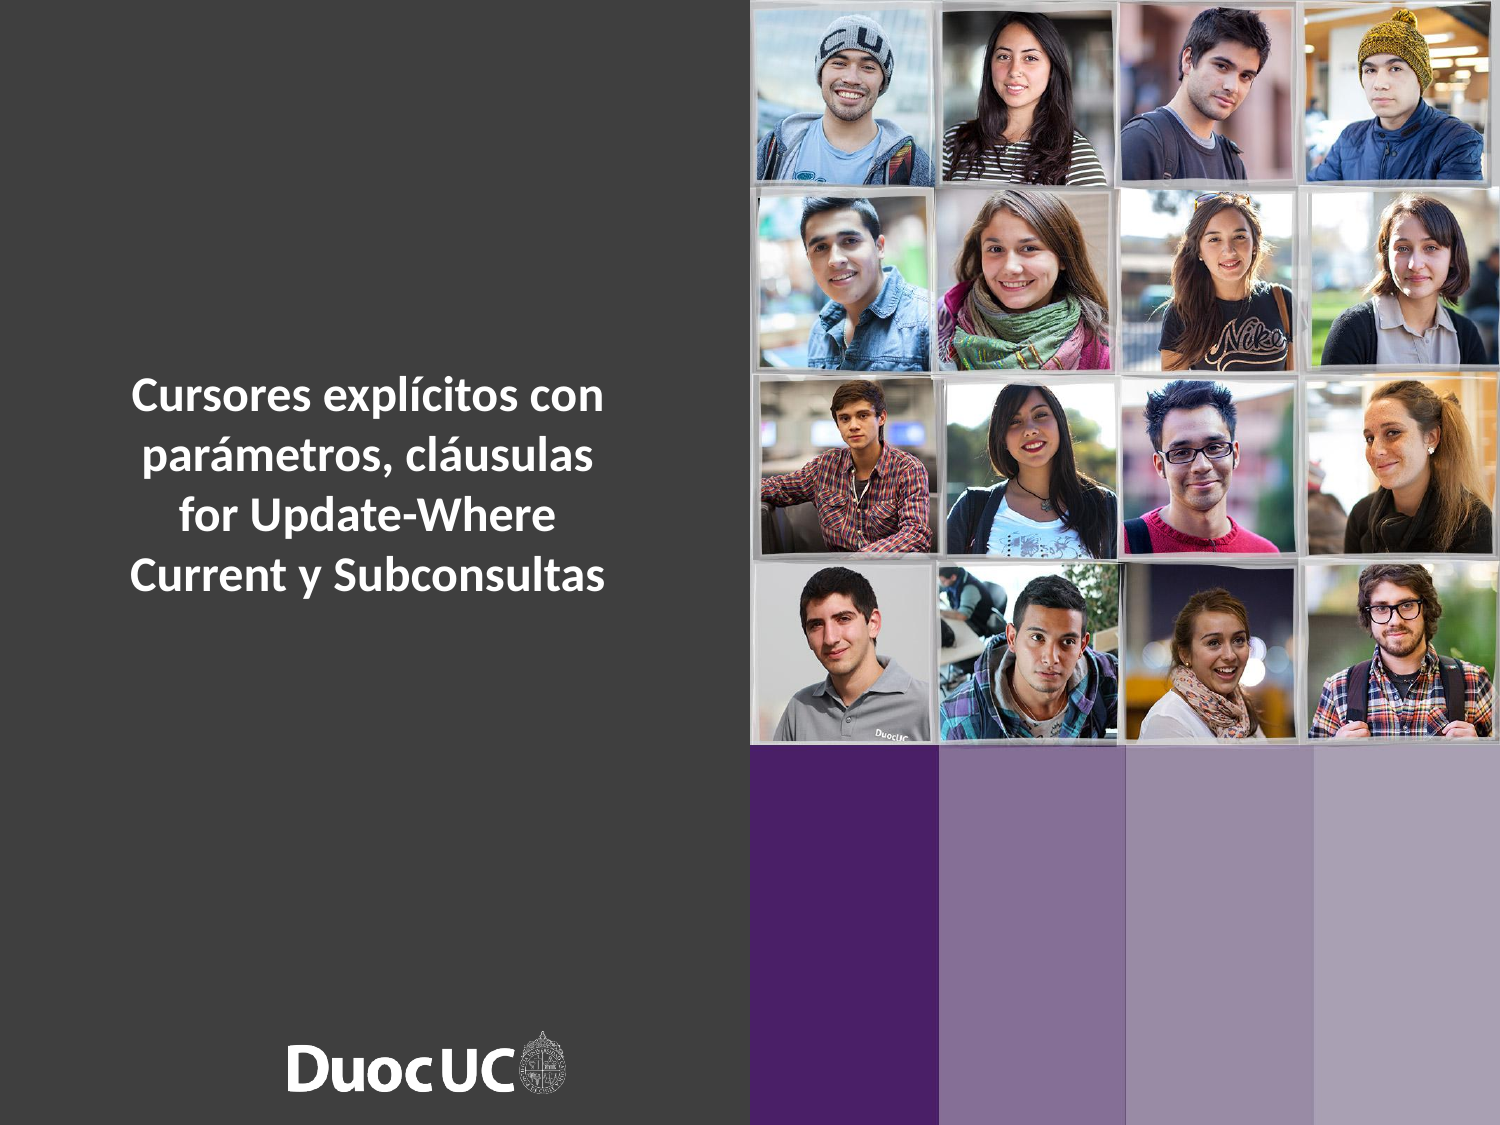

Cursores explícitos con parámetros, cláusulas for Update-Where Current y Subconsultas